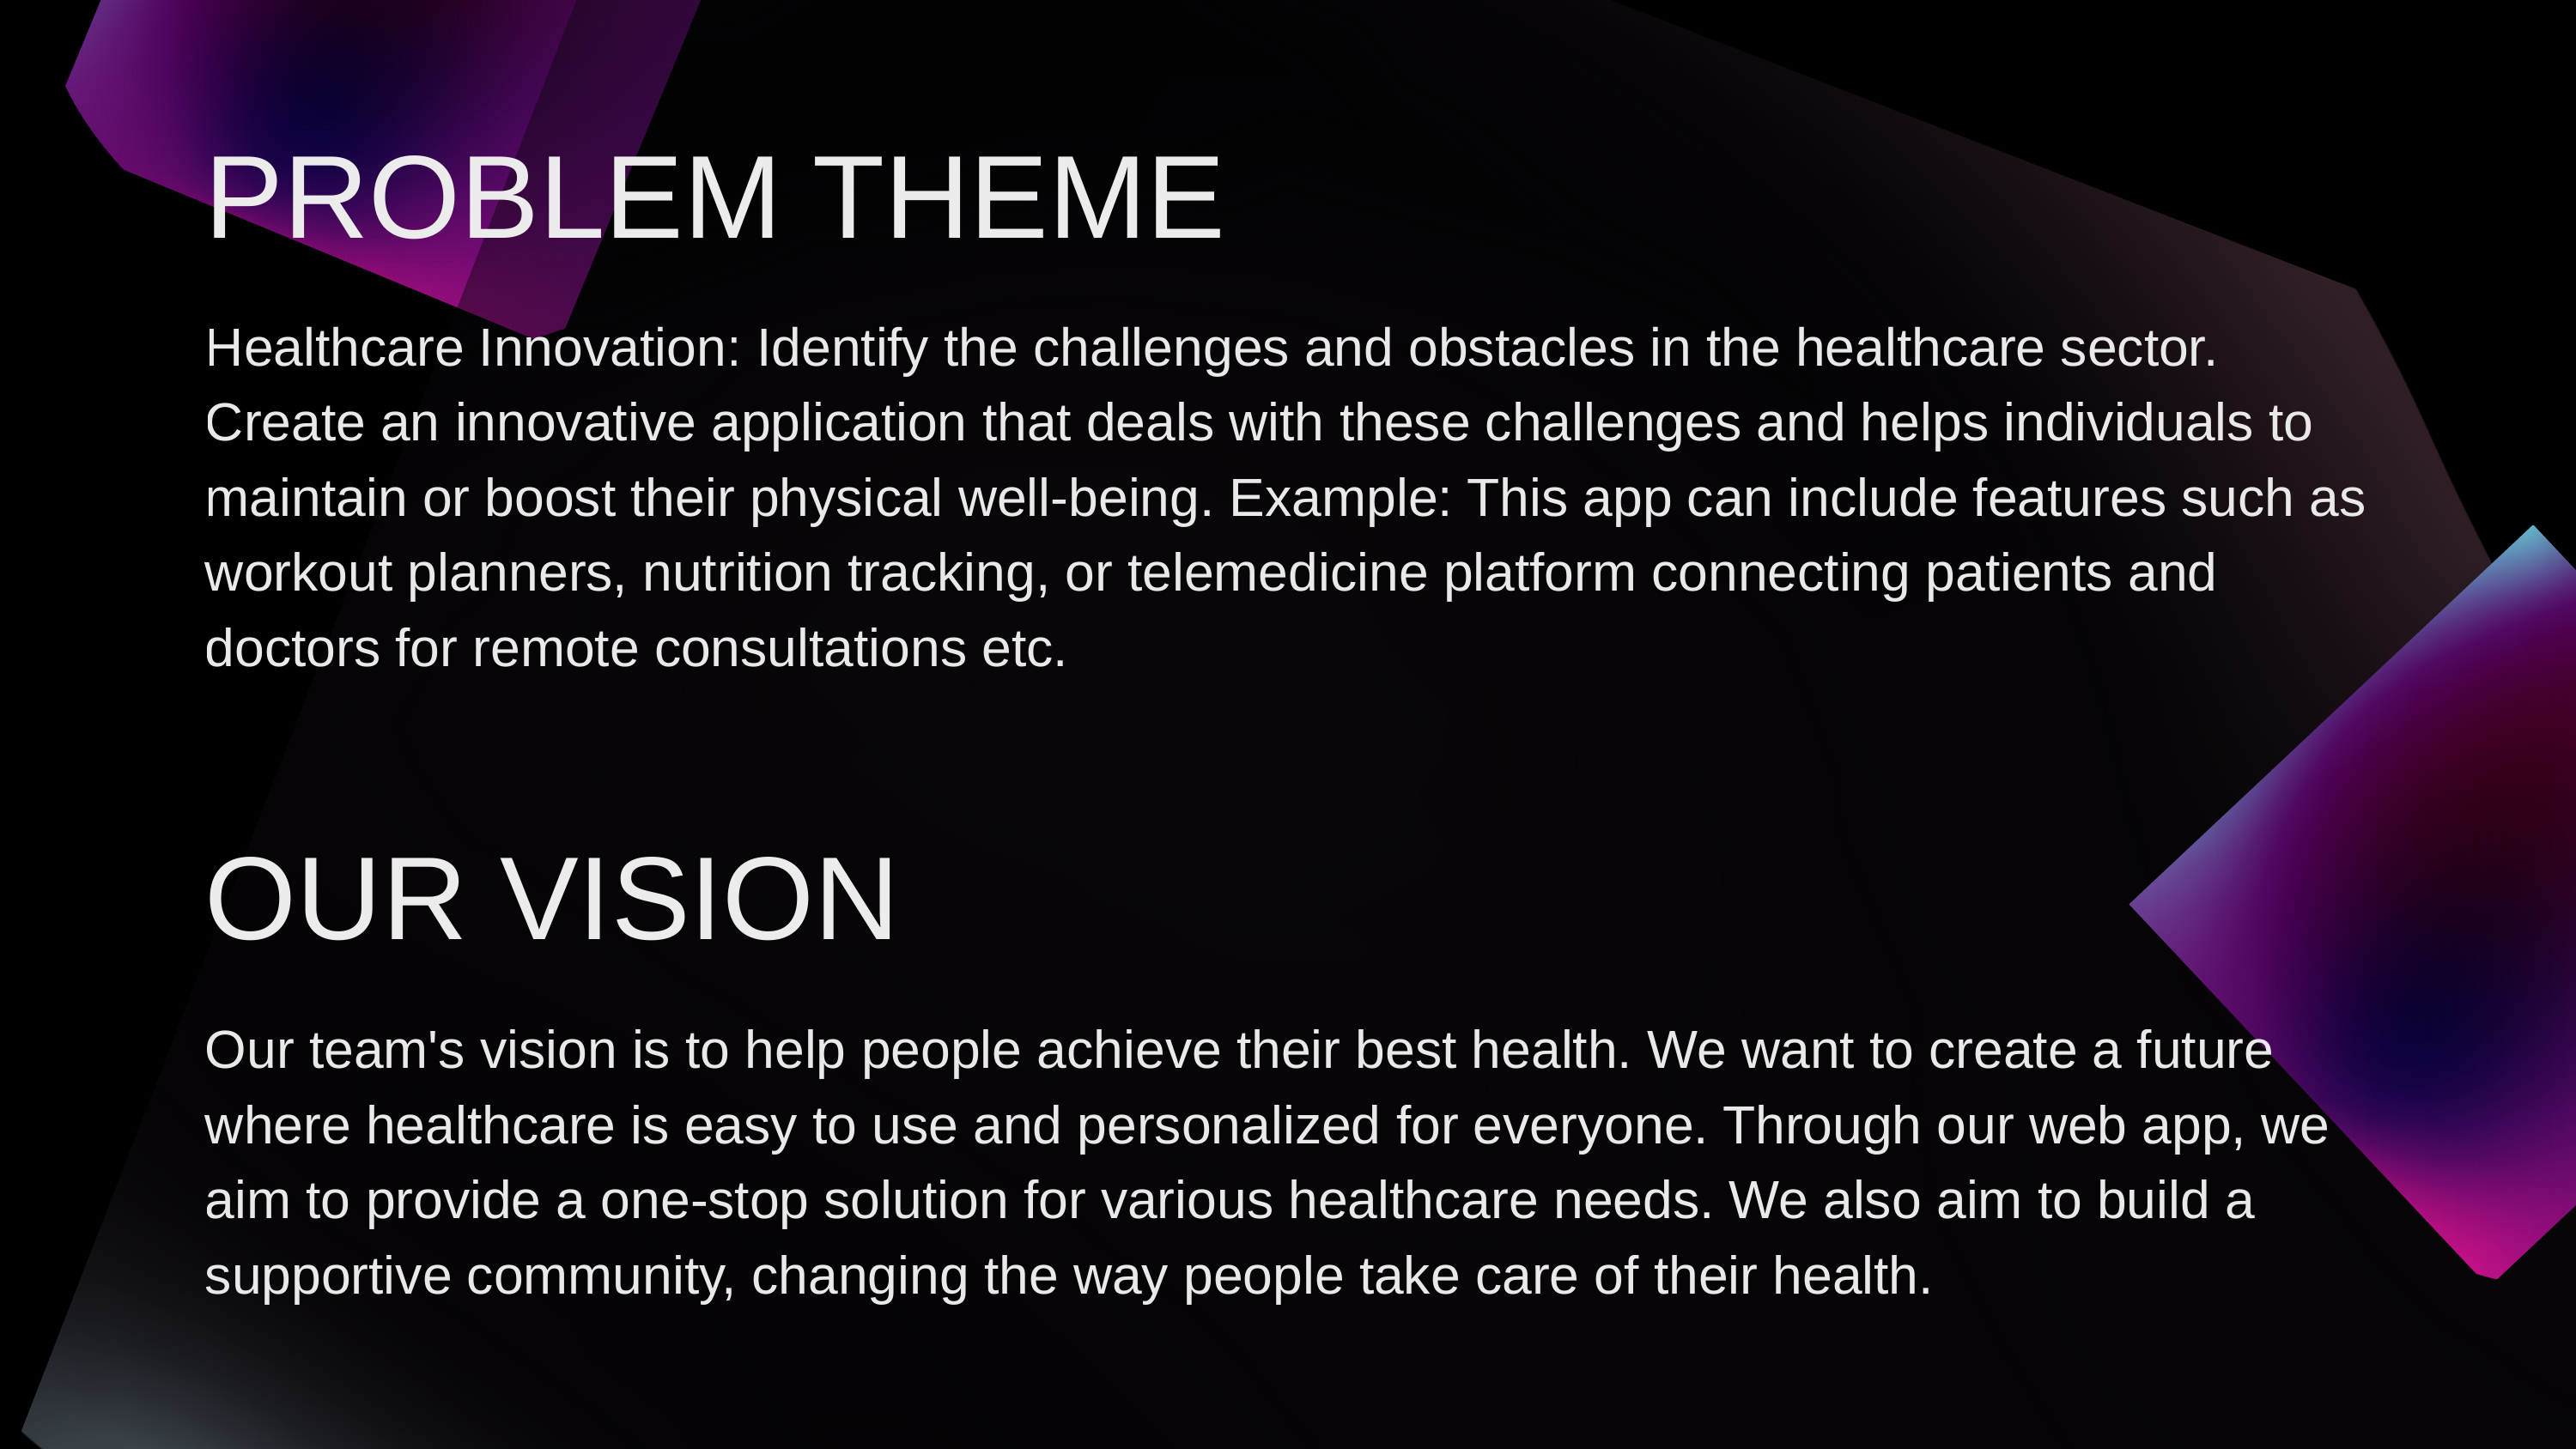

PROBLEM THEME

Healthcare Innovation: Identify the challenges and obstacles in the healthcare sector. Create an innovative application that deals with these challenges and helps individuals to maintain or boost their physical well-being. Example: This app can include features such as workout planners, nutrition tracking, or telemedicine platform connecting patients and doctors for remote consultations etc.

OUR VISION
Our team's vision is to help people achieve their best health. We want to create a future where healthcare is easy to use and personalized for everyone. Through our web app, we aim to provide a one-stop solution for various healthcare needs. We also aim to build a supportive community, changing the way people take care of their health.